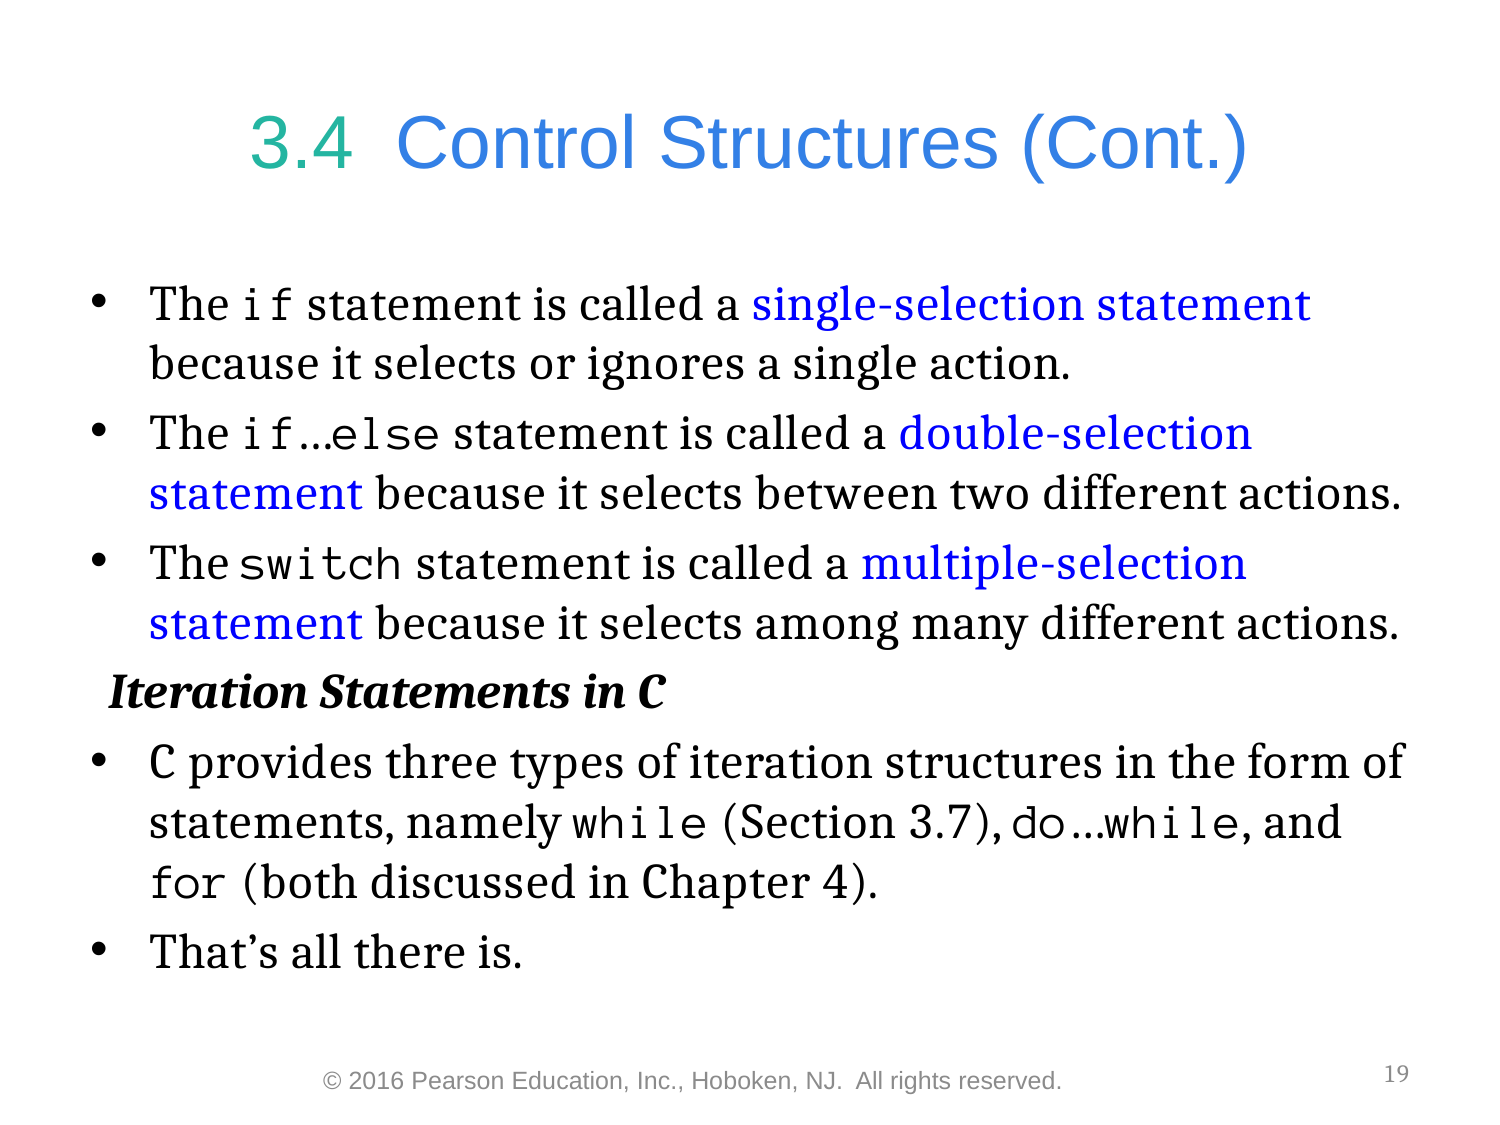

# 3.4  Control Structures (Cont.)
The if statement is called a single-selection statement because it selects or ignores a single action.
The if…else statement is called a double-selection statement because it selects between two different actions.
The switch statement is called a multiple-selection statement because it selects among many different actions.
Iteration Statements in C
C provides three types of iteration structures in the form of statements, namely while (Section 3.7), do…while, and for (both discussed in Chapter 4).
That’s all there is.
19
© 2016 Pearson Education, Inc., Hoboken, NJ.  All rights reserved.